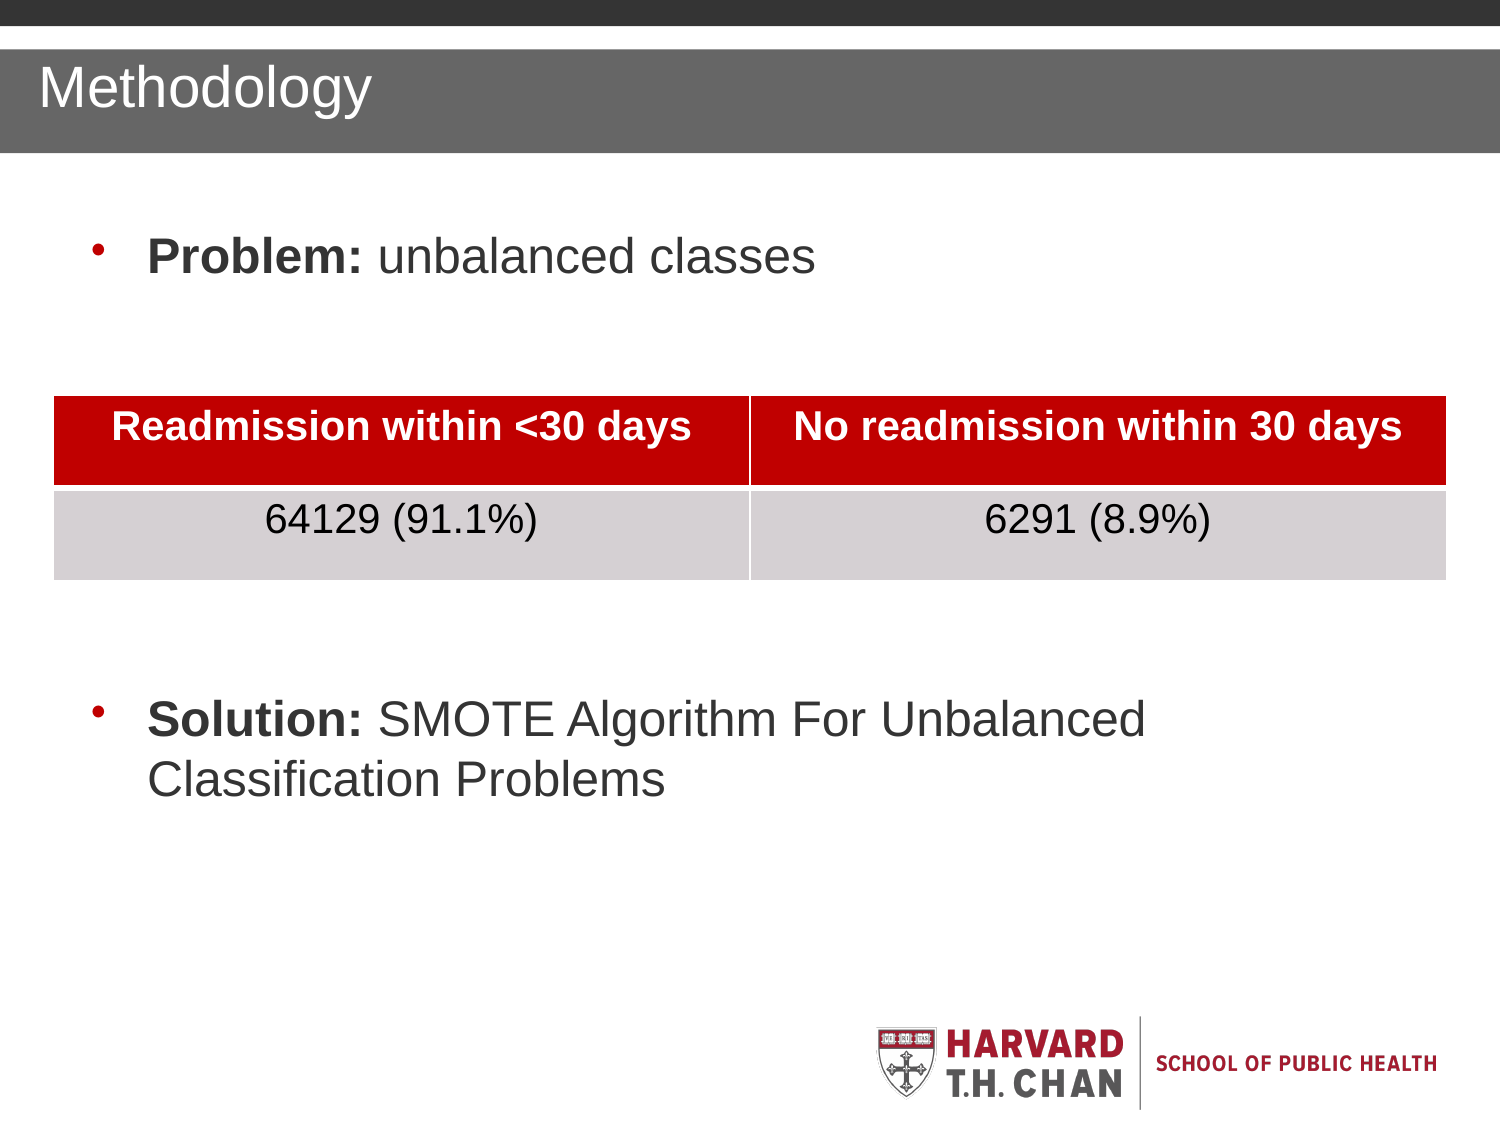

Methodology
Problem: unbalanced classes

Solution: SMOTE Algorithm For Unbalanced Classification Problems

| Readmission within <30 days | No readmission within 30 days |
| --- | --- |
| 64129 (91.1%) | 6291 (8.9%) |